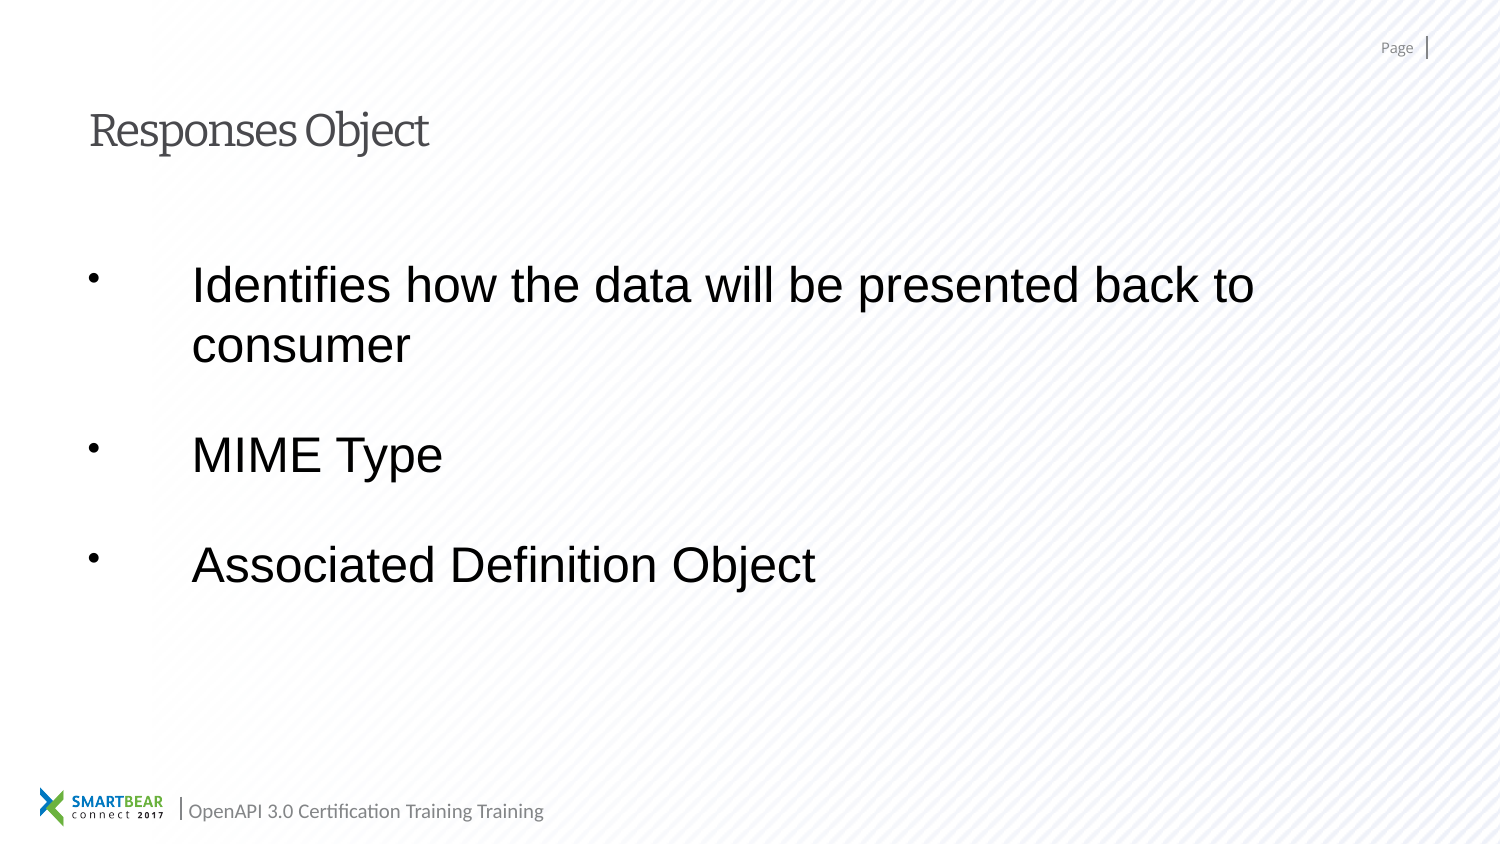

# Responses Object

Identifies how the data will be presented back to consumer
MIME Type
Associated Definition Object
OpenAPI 3.0 Certification Training Training